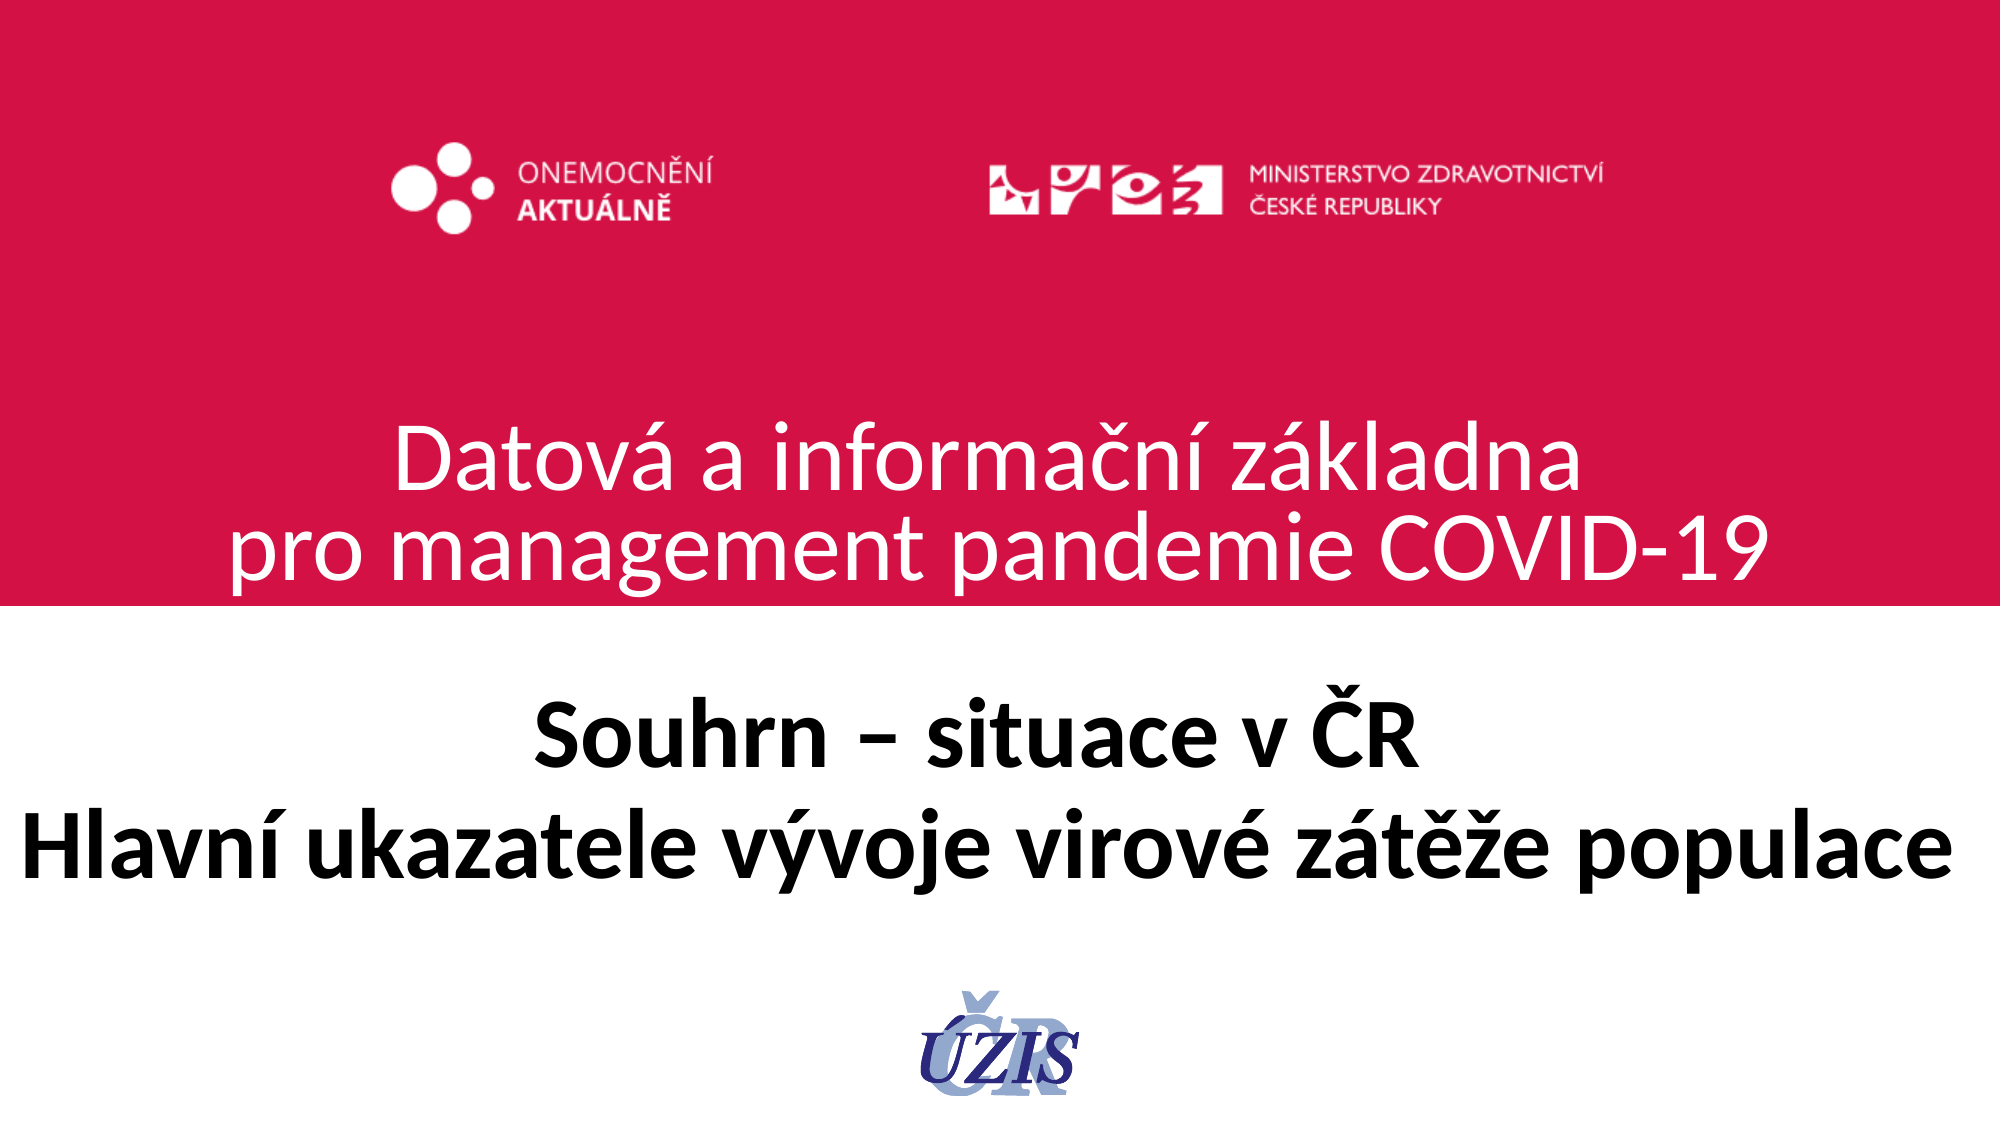

# Datová a informační základna pro management pandemie COVID-19
Souhrn – situace v ČR
Hlavní ukazatele vývoje virové zátěže populace